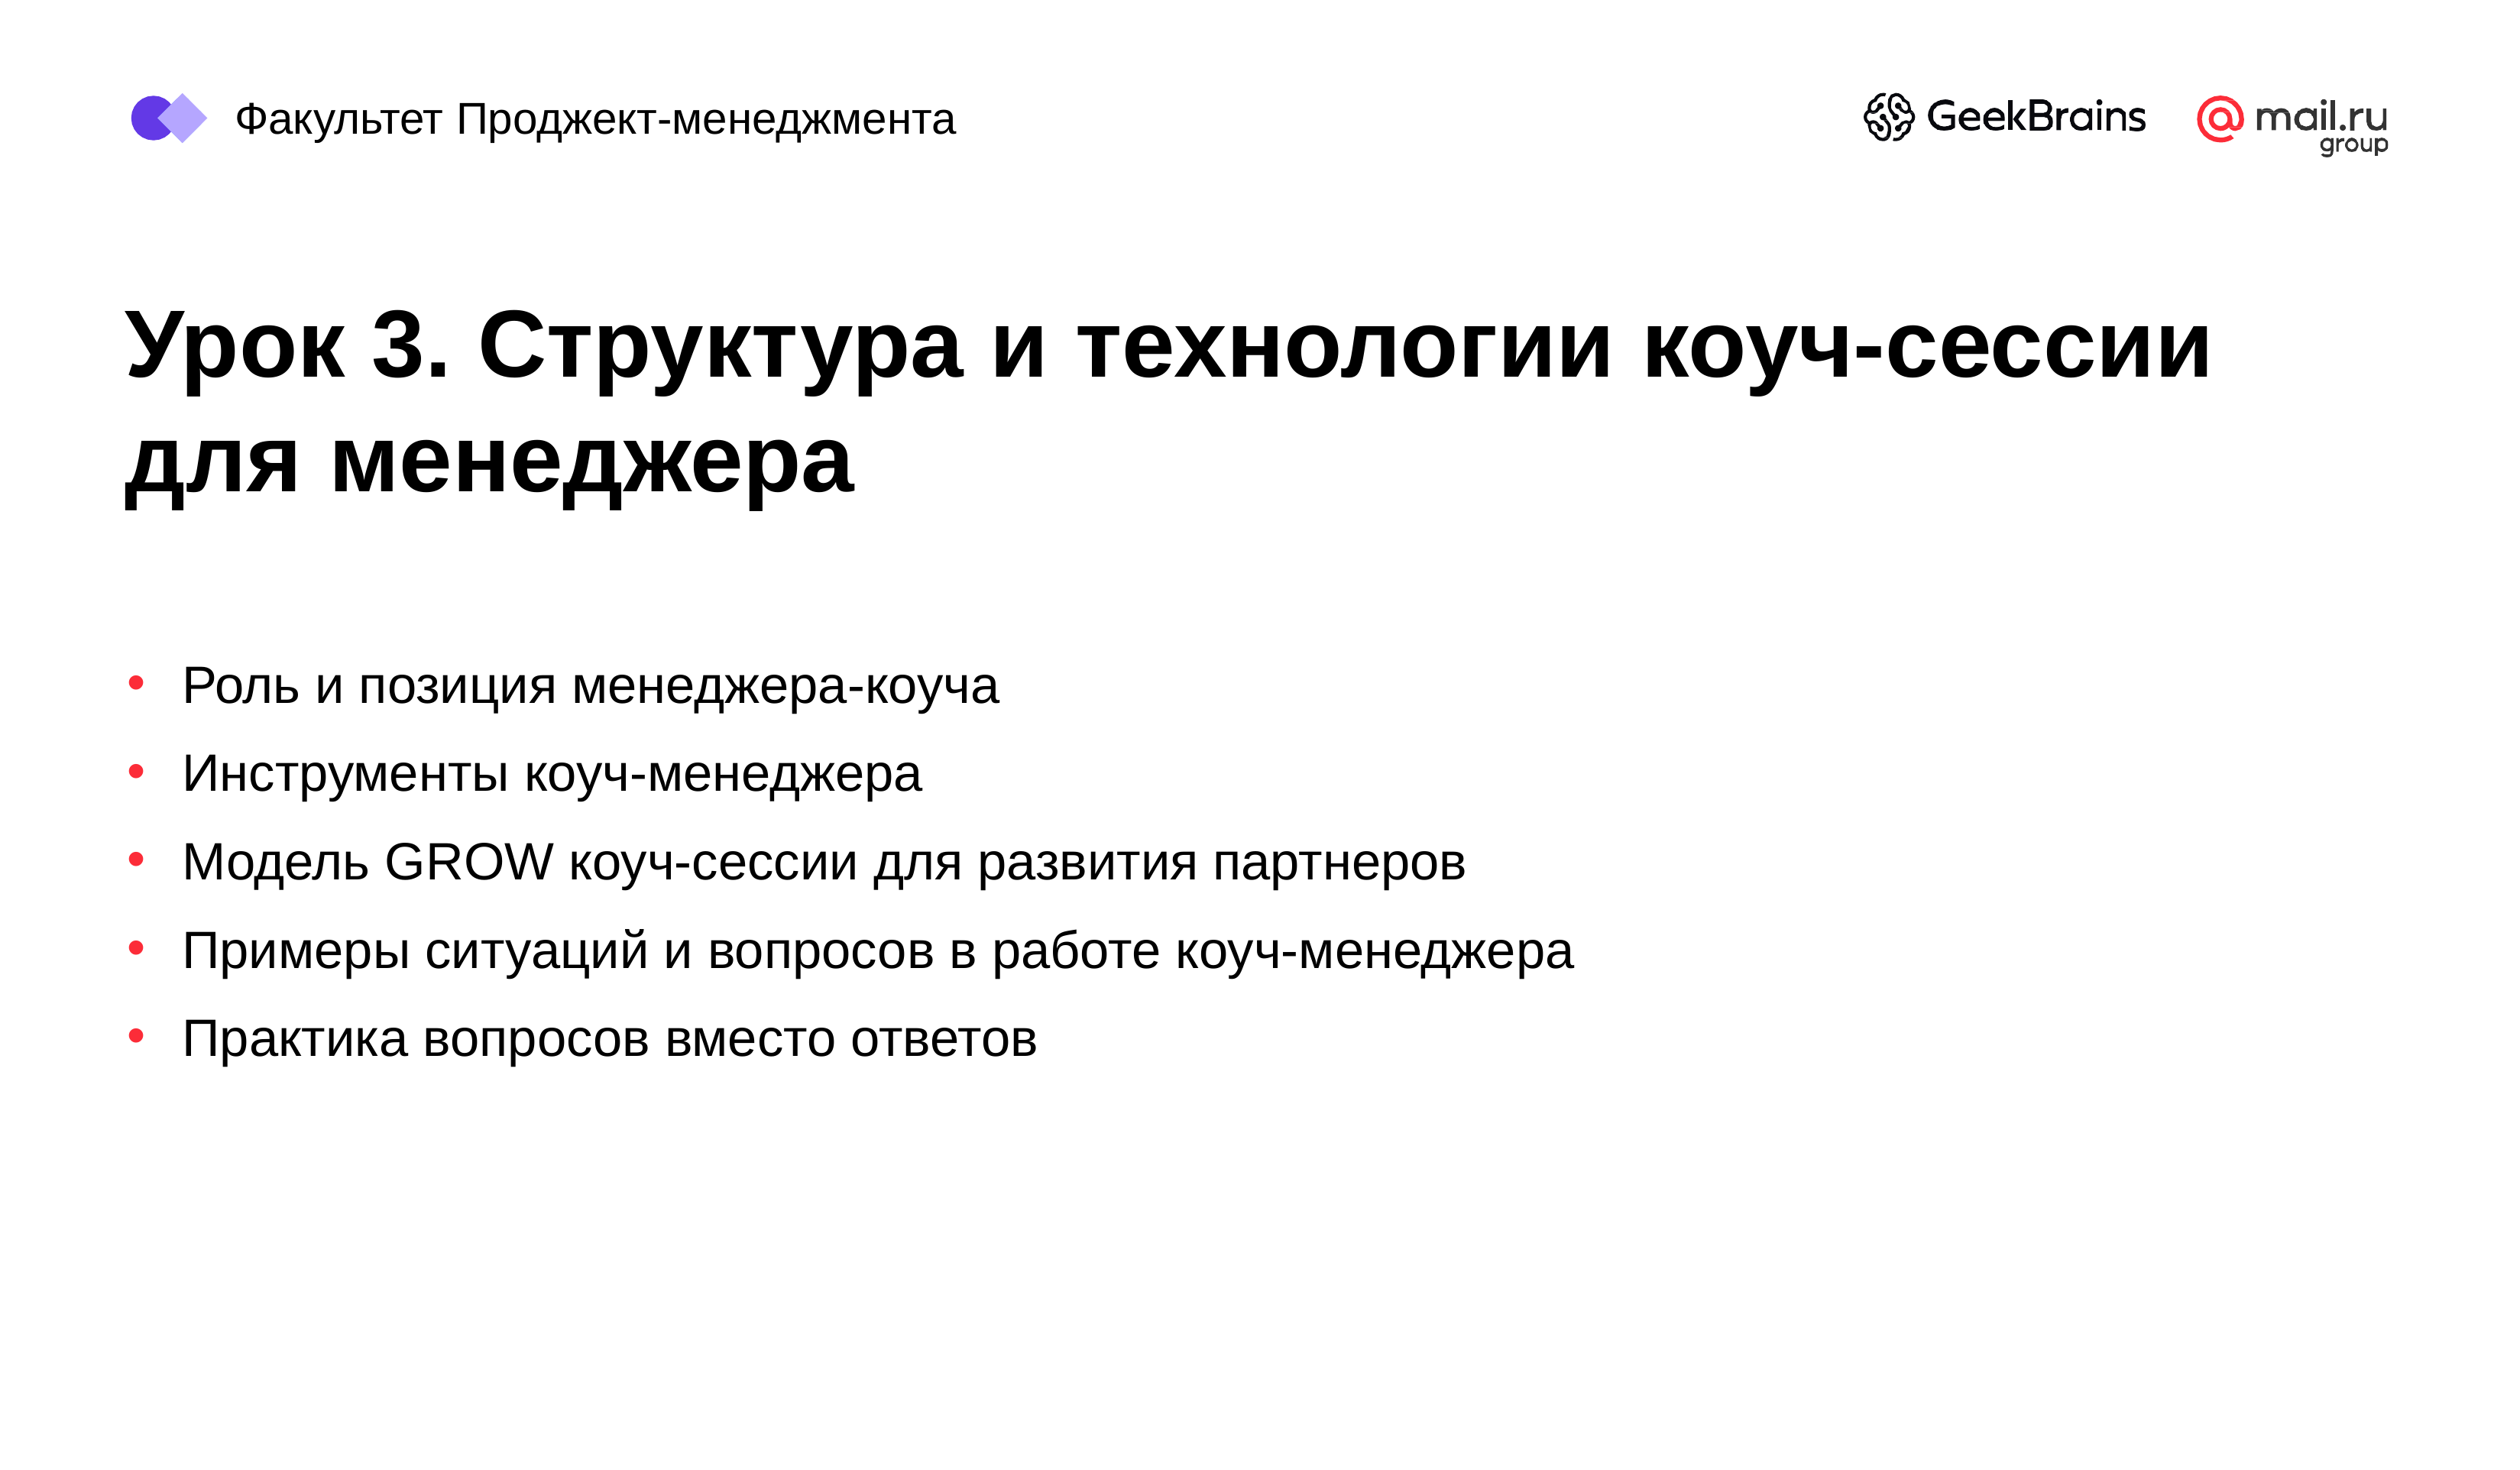

Факультет Проджект-менеджмента

# Урок 3. Структура и технологии коуч-сессии для менеджера
Роль и позиция менеджера-коуча
Инструменты коуч-менеджера
Модель GROW коуч-сессии для развития партнеров
Примеры ситуаций и вопросов в работе коуч-менеджера
Практика вопросов вместо ответов